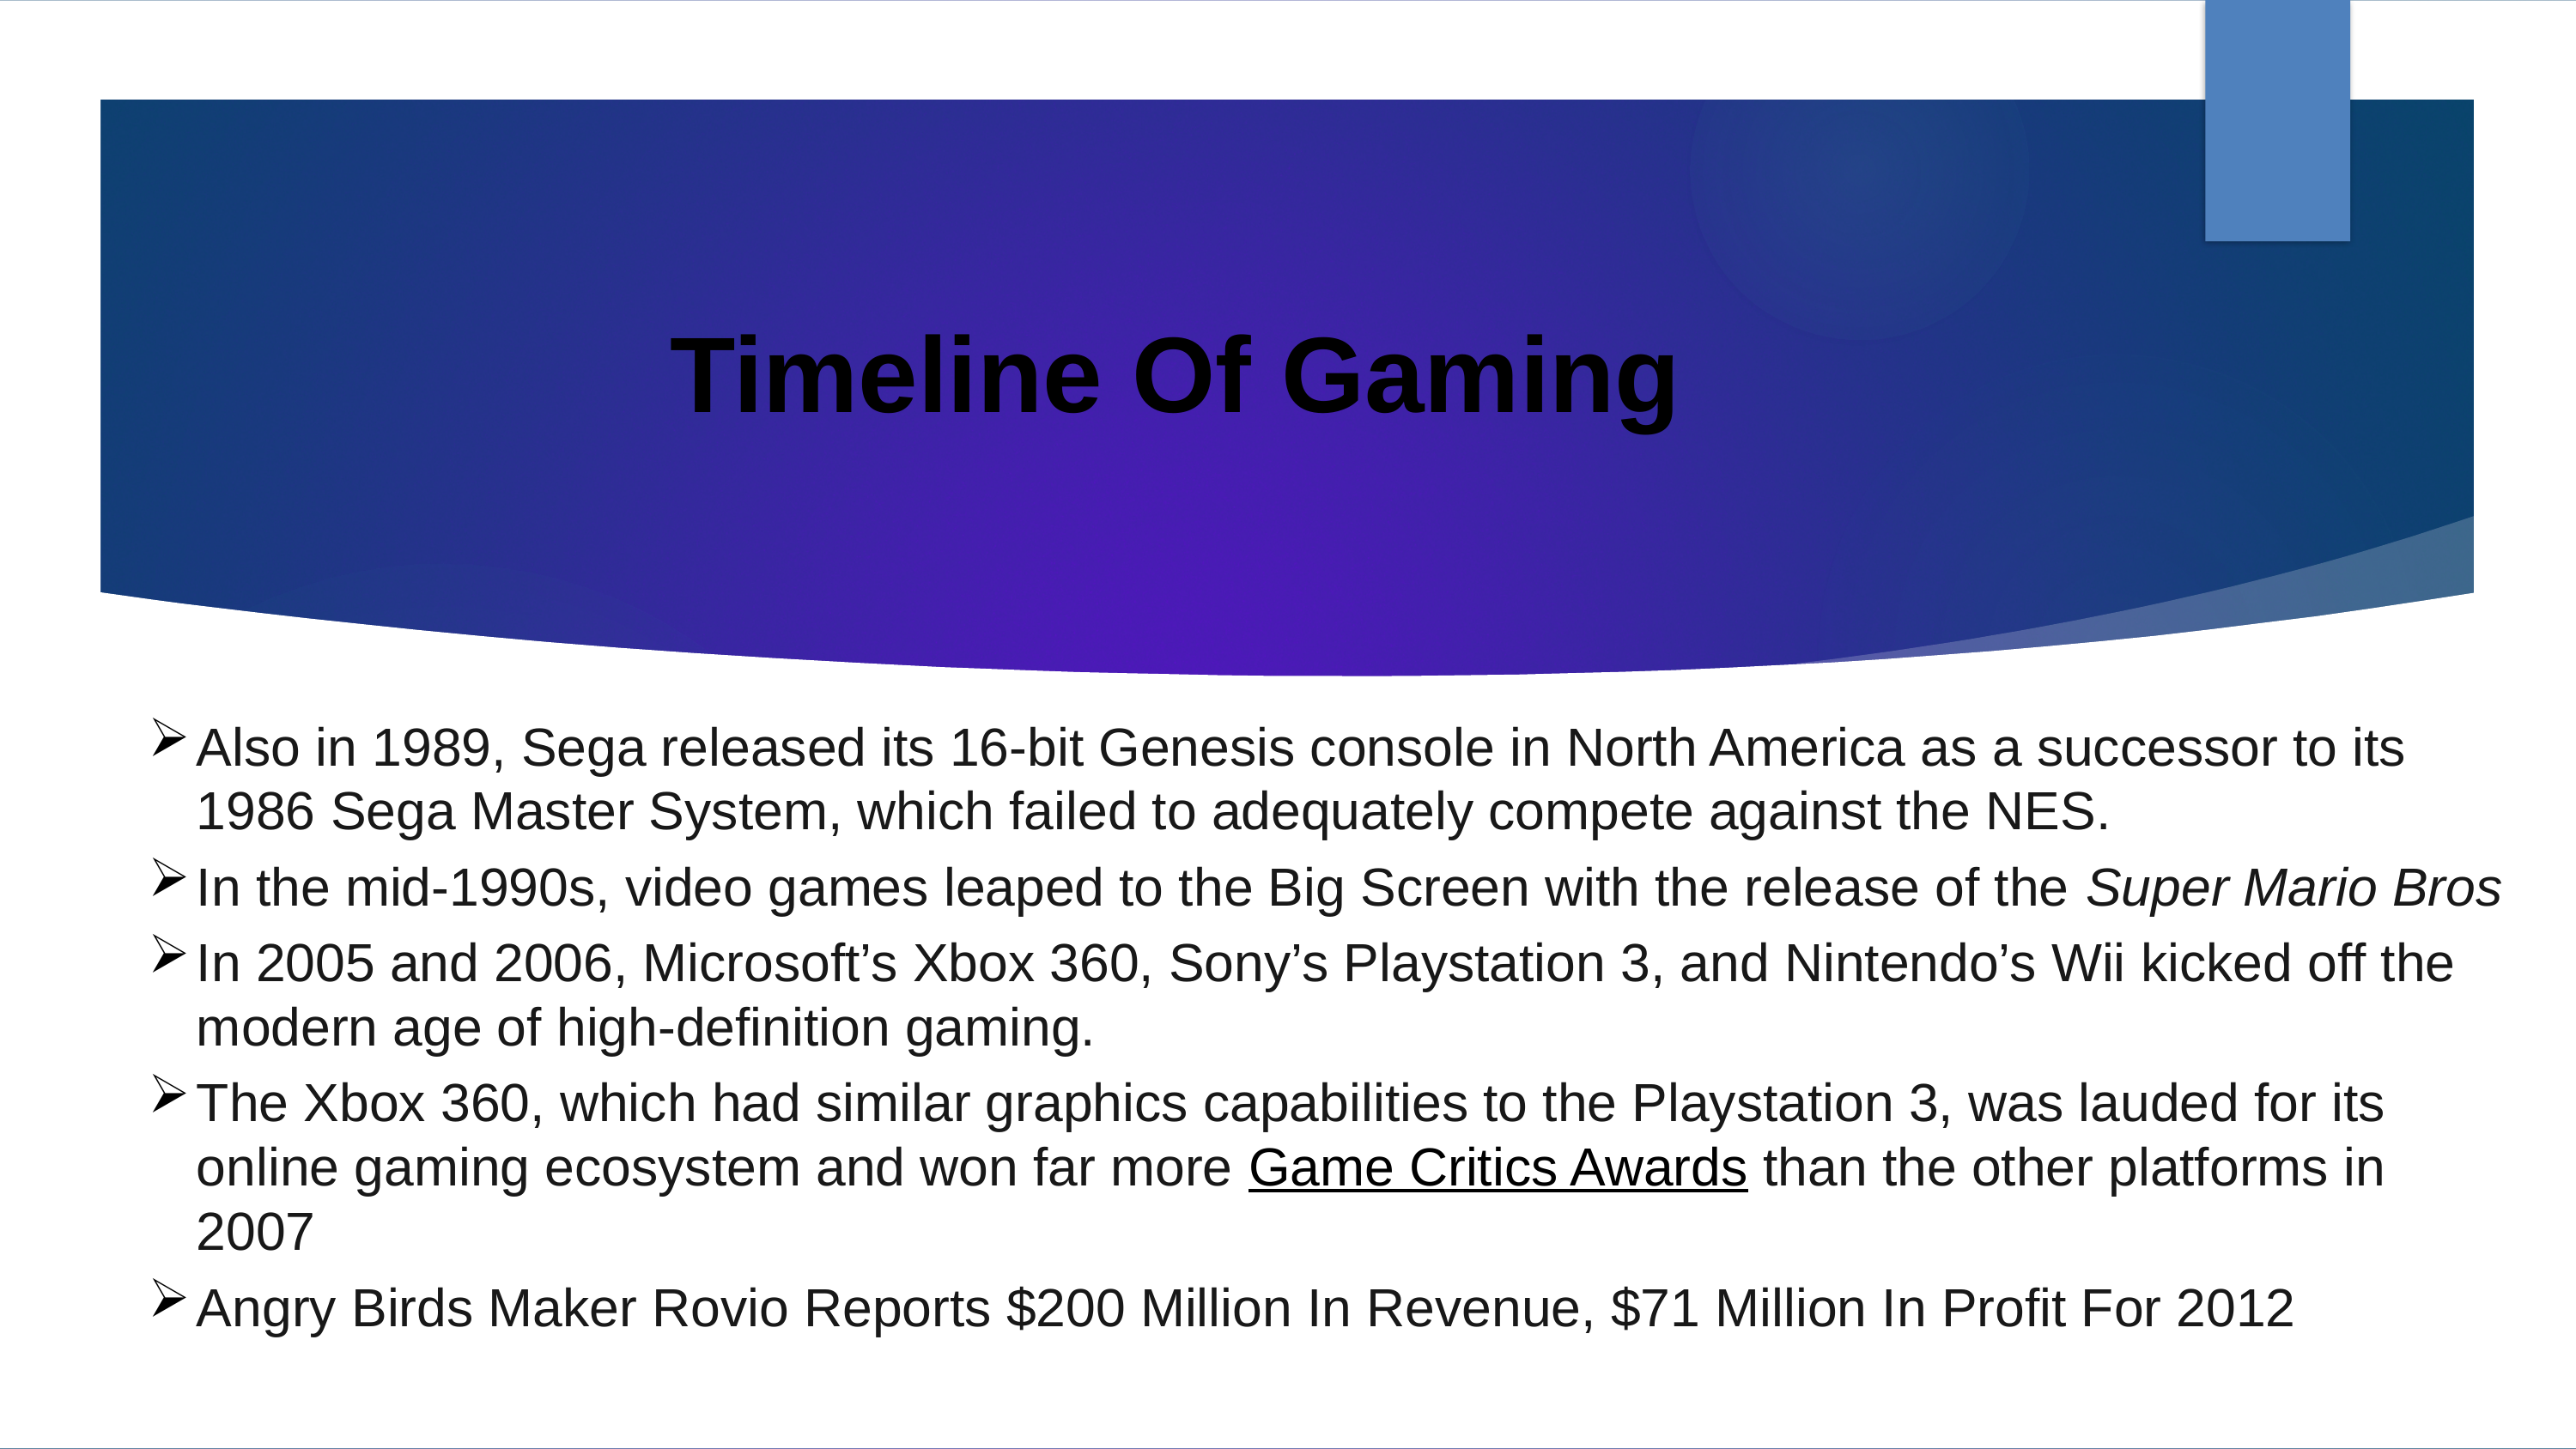

# Timeline Of Gaming
Also in 1989, Sega released its 16-bit Genesis console in North America as a successor to its 1986 Sega Master System, which failed to adequately compete against the NES.
In the mid-1990s, video games leaped to the Big Screen with the release of the Super Mario Bros
In 2005 and 2006, Microsoft’s Xbox 360, Sony’s Playstation 3, and Nintendo’s Wii kicked off the modern age of high-definition gaming.
The Xbox 360, which had similar graphics capabilities to the Playstation 3, was lauded for its online gaming ecosystem and won far more Game Critics Awards than the other platforms in 2007
Angry Birds Maker Rovio Reports $200 Million In Revenue, $71 Million In Profit For 2012